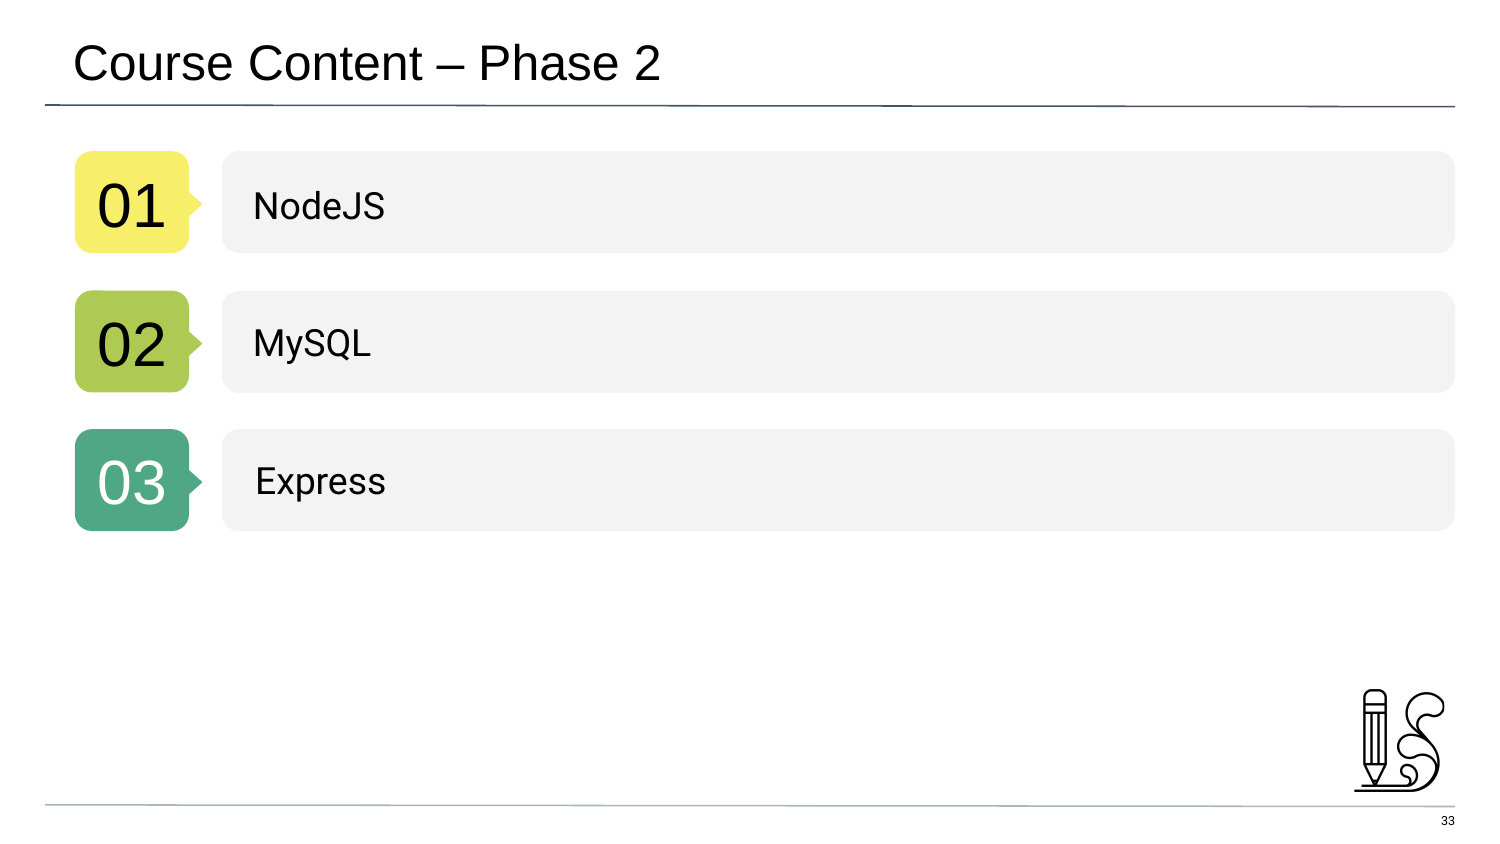

# Course Content – Phase 2
01

NodeJS
02

MySQL
03

Express